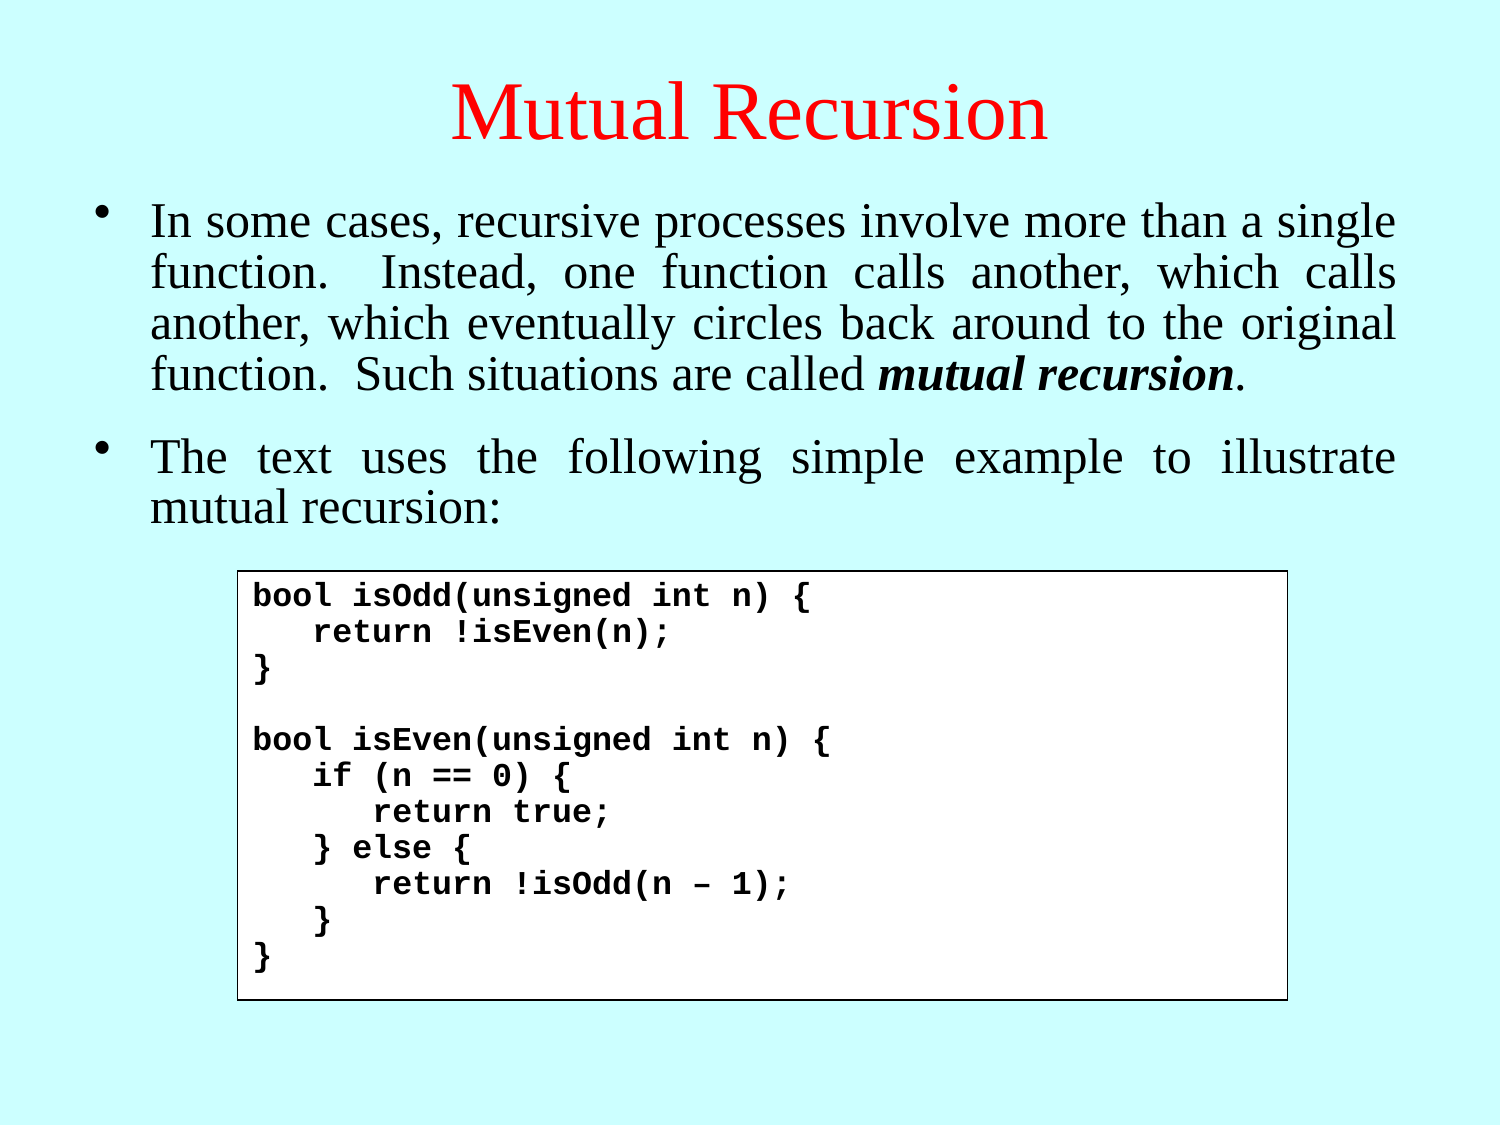

# Mutual Recursion
In some cases, recursive processes involve more than a single function.  Instead, one function calls another, which calls another, which eventually circles back around to the original function.  Such situations are called mutual recursion.
The text uses the following simple example to illustrate mutual recursion:

bool isOdd(unsigned int n) {
   return !isEven(n);
}

bool isEven(unsigned int n) {
   if (n == 0) {
      return true;
   } else {
      return !isOdd(n – 1);
   }
}